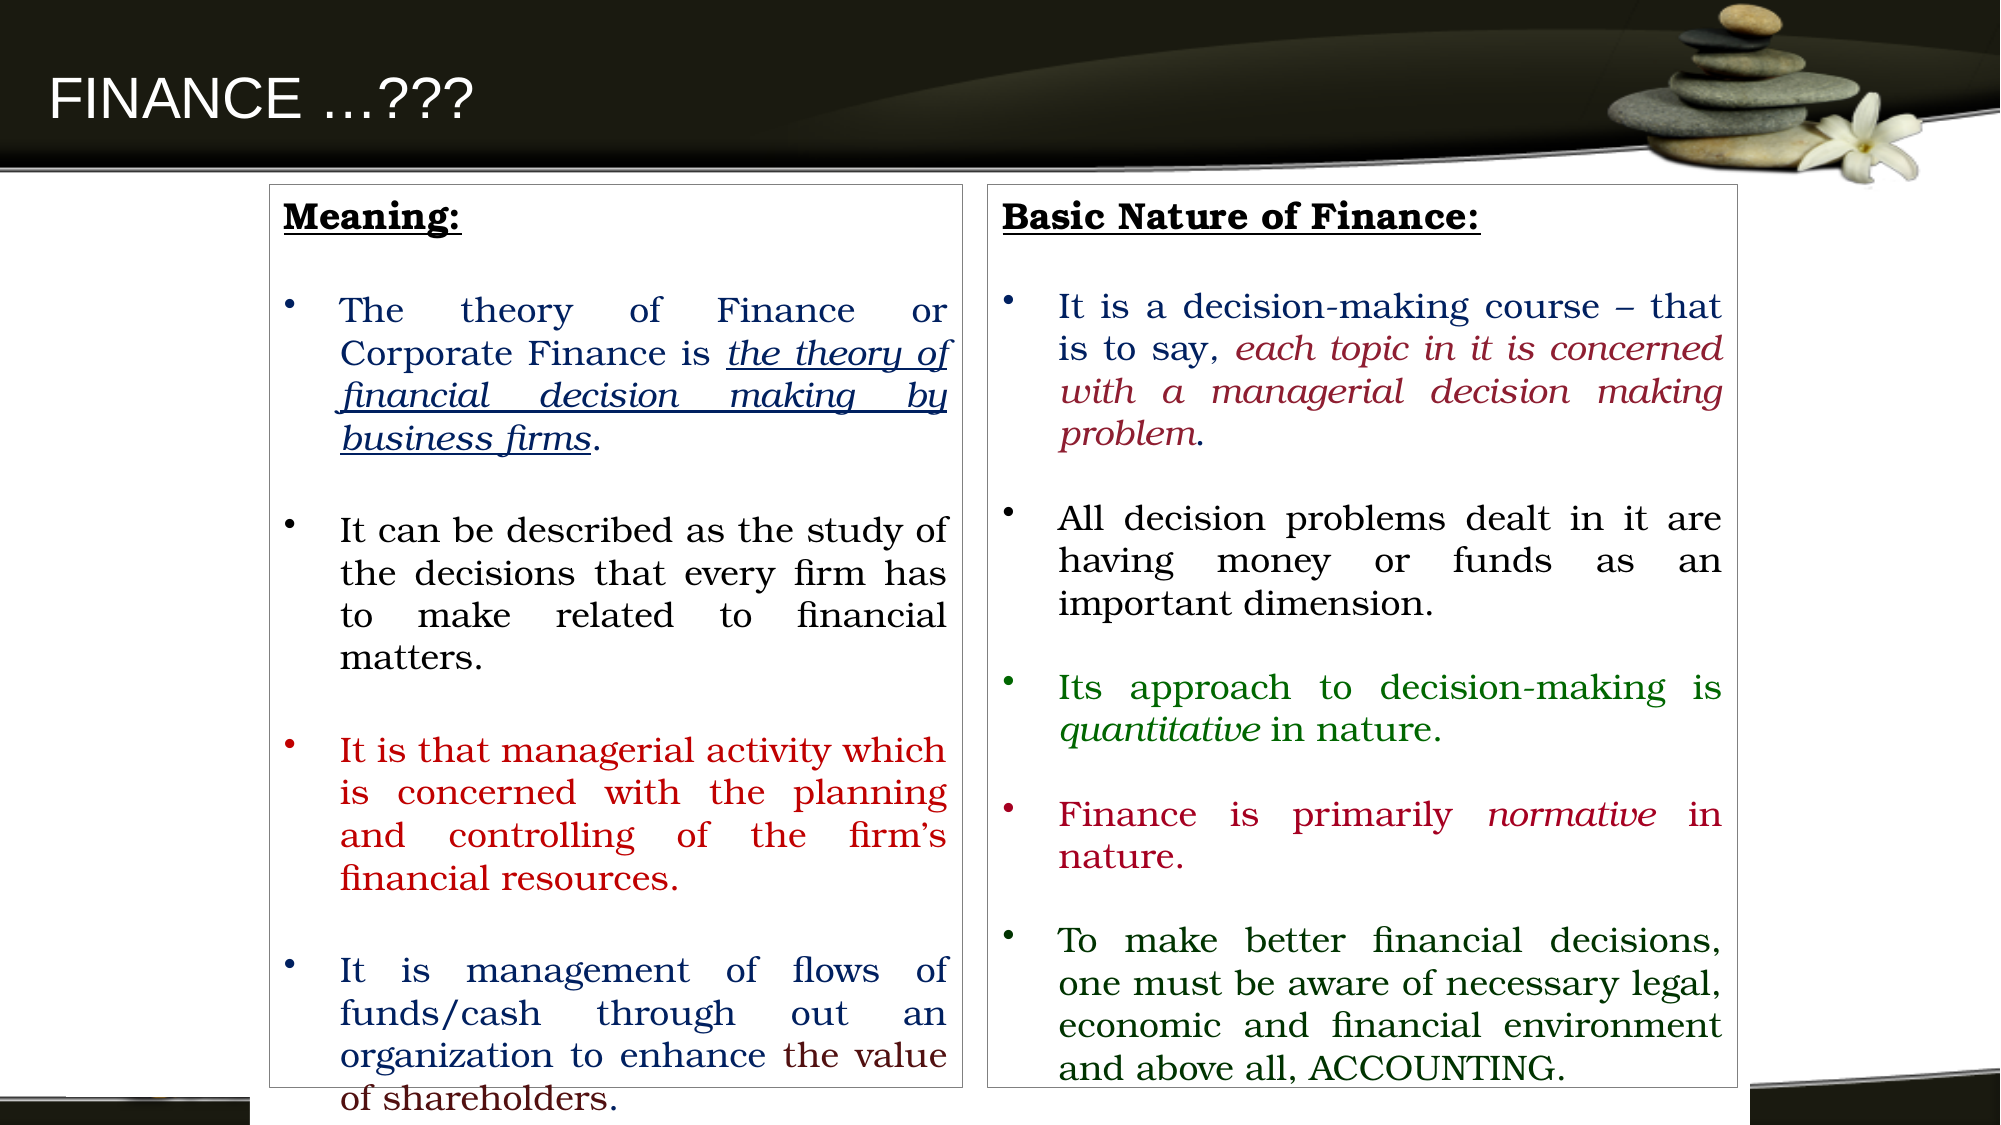

# FINANCE …???
Meaning:
The theory of Finance or Corporate Finance is the theory of financial decision making by business firms.
It can be described as the study of the decisions that every firm has to make related to financial matters.
It is that managerial activity which is concerned with the planning and controlling of the firm’s financial resources.
It is management of flows of funds/cash through out an organization to enhance the value of shareholders.
Basic Nature of Finance:
It is a decision-making course – that is to say, each topic in it is concerned with a managerial decision making problem.
All decision problems dealt in it are having money or funds as an important dimension.
Its approach to decision-making is quantitative in nature.
Finance is primarily normative in nature.
To make better financial decisions, one must be aware of necessary legal, economic and financial environment and above all, ACCOUNTING.